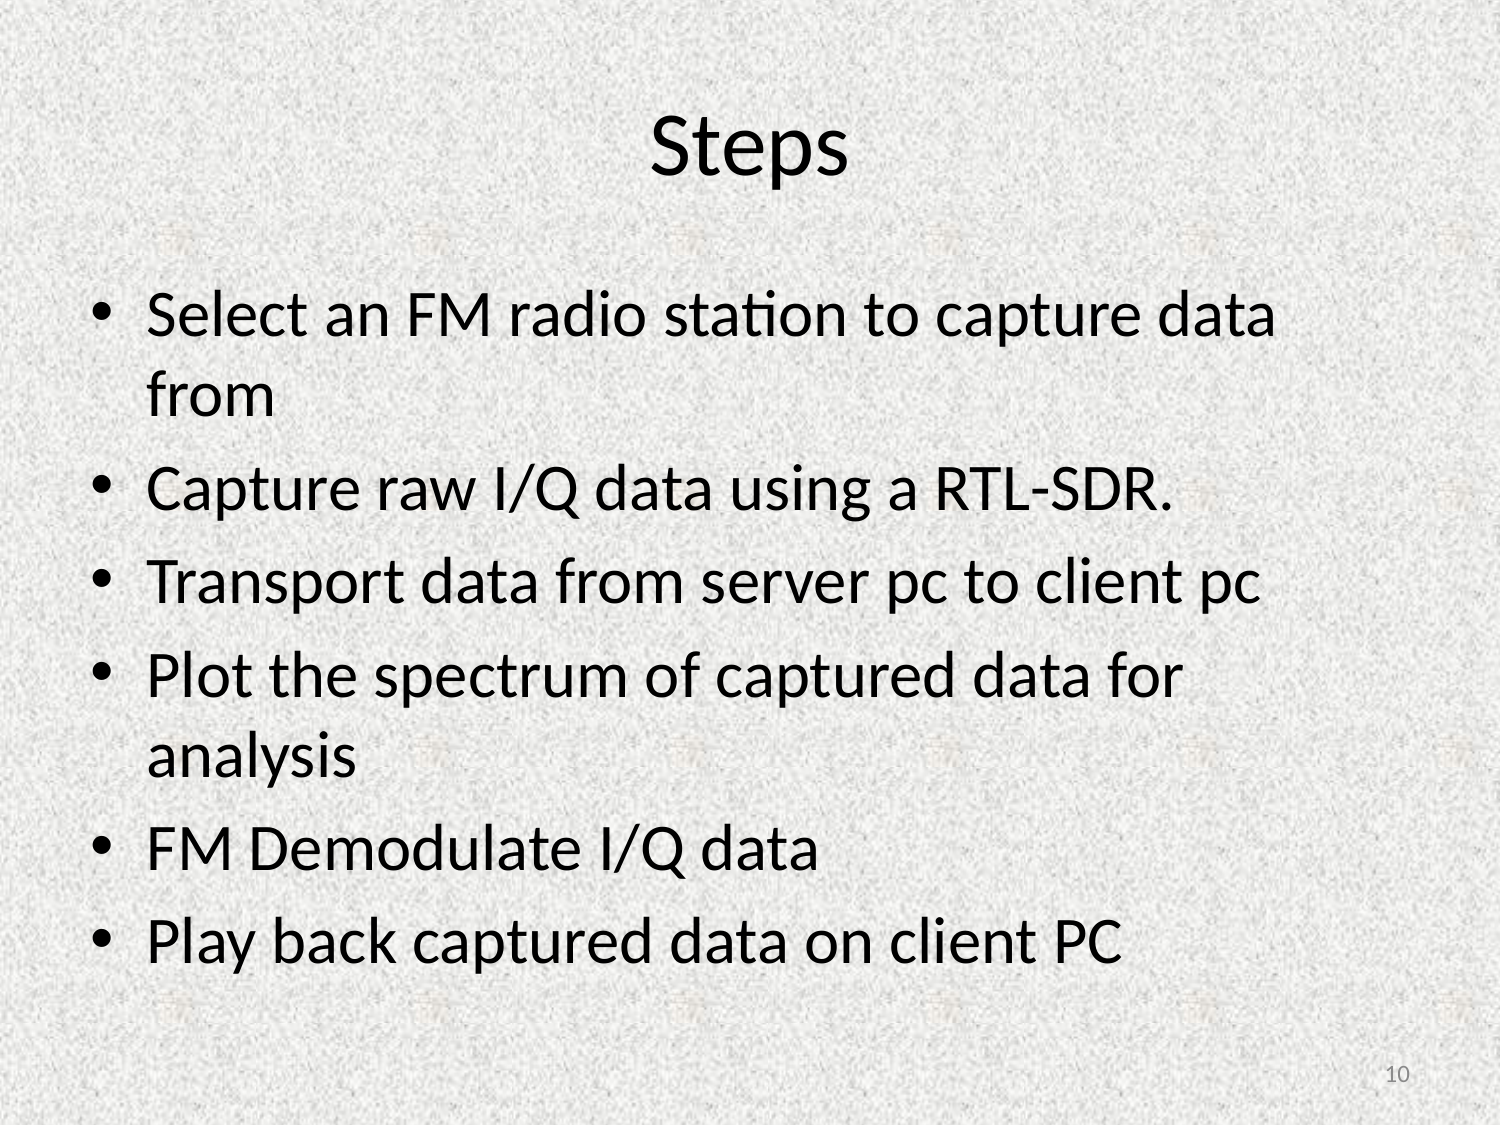

# Steps
Select an FM radio station to capture data from
Capture raw I/Q data using a RTL-SDR.
Transport data from server pc to client pc
Plot the spectrum of captured data for analysis
FM Demodulate I/Q data
Play back captured data on client PC

10